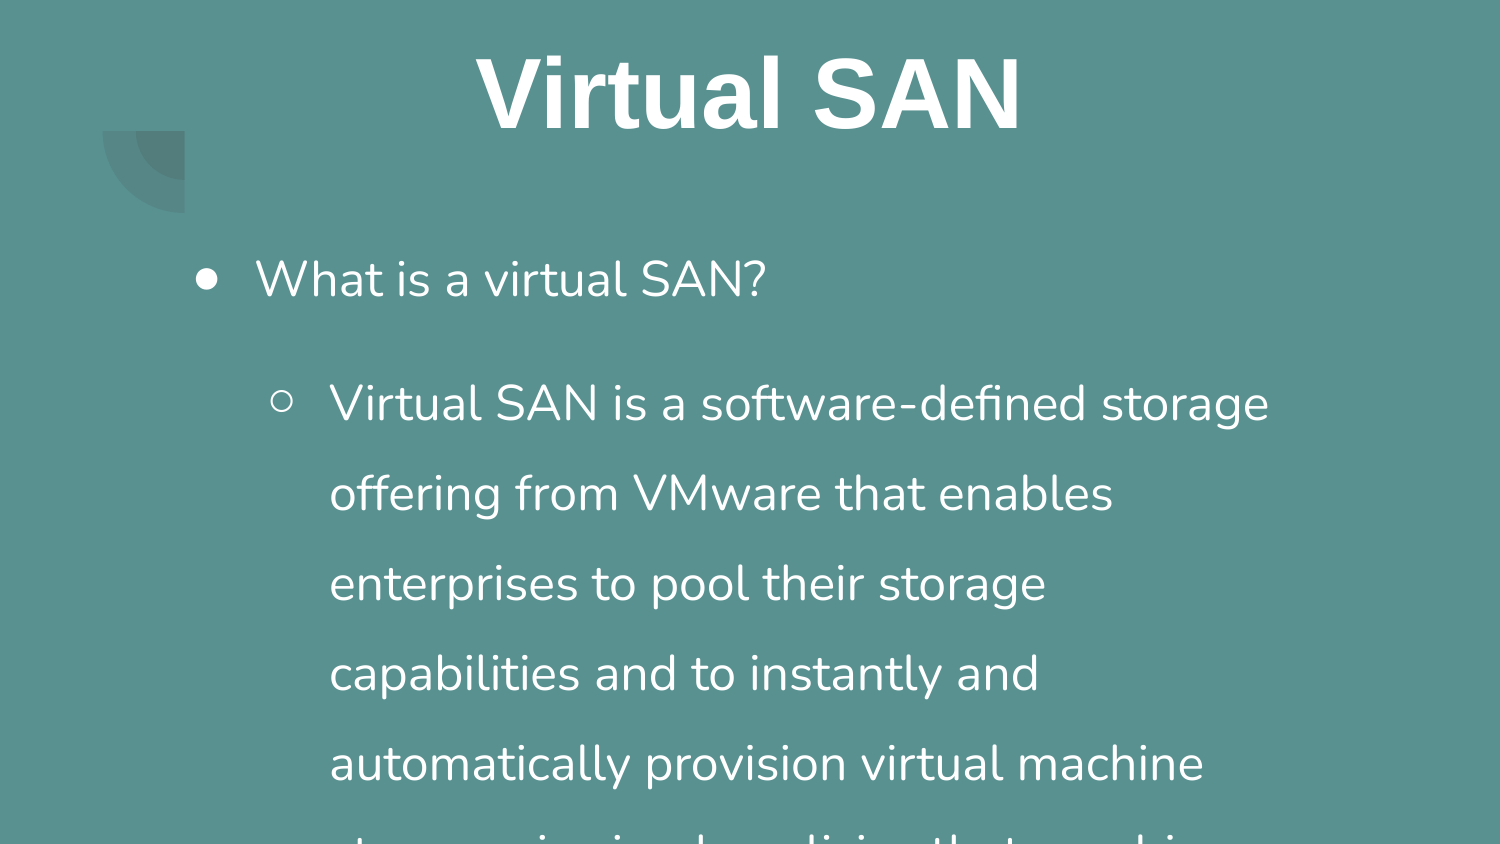

# Virtual SAN
What is a virtual SAN?
Virtual SAN is a software-defined storage offering from VMware that enables enterprises to pool their storage capabilities and to instantly and automatically provision virtual machine storage via simple policies that are driven by the virtual machine.